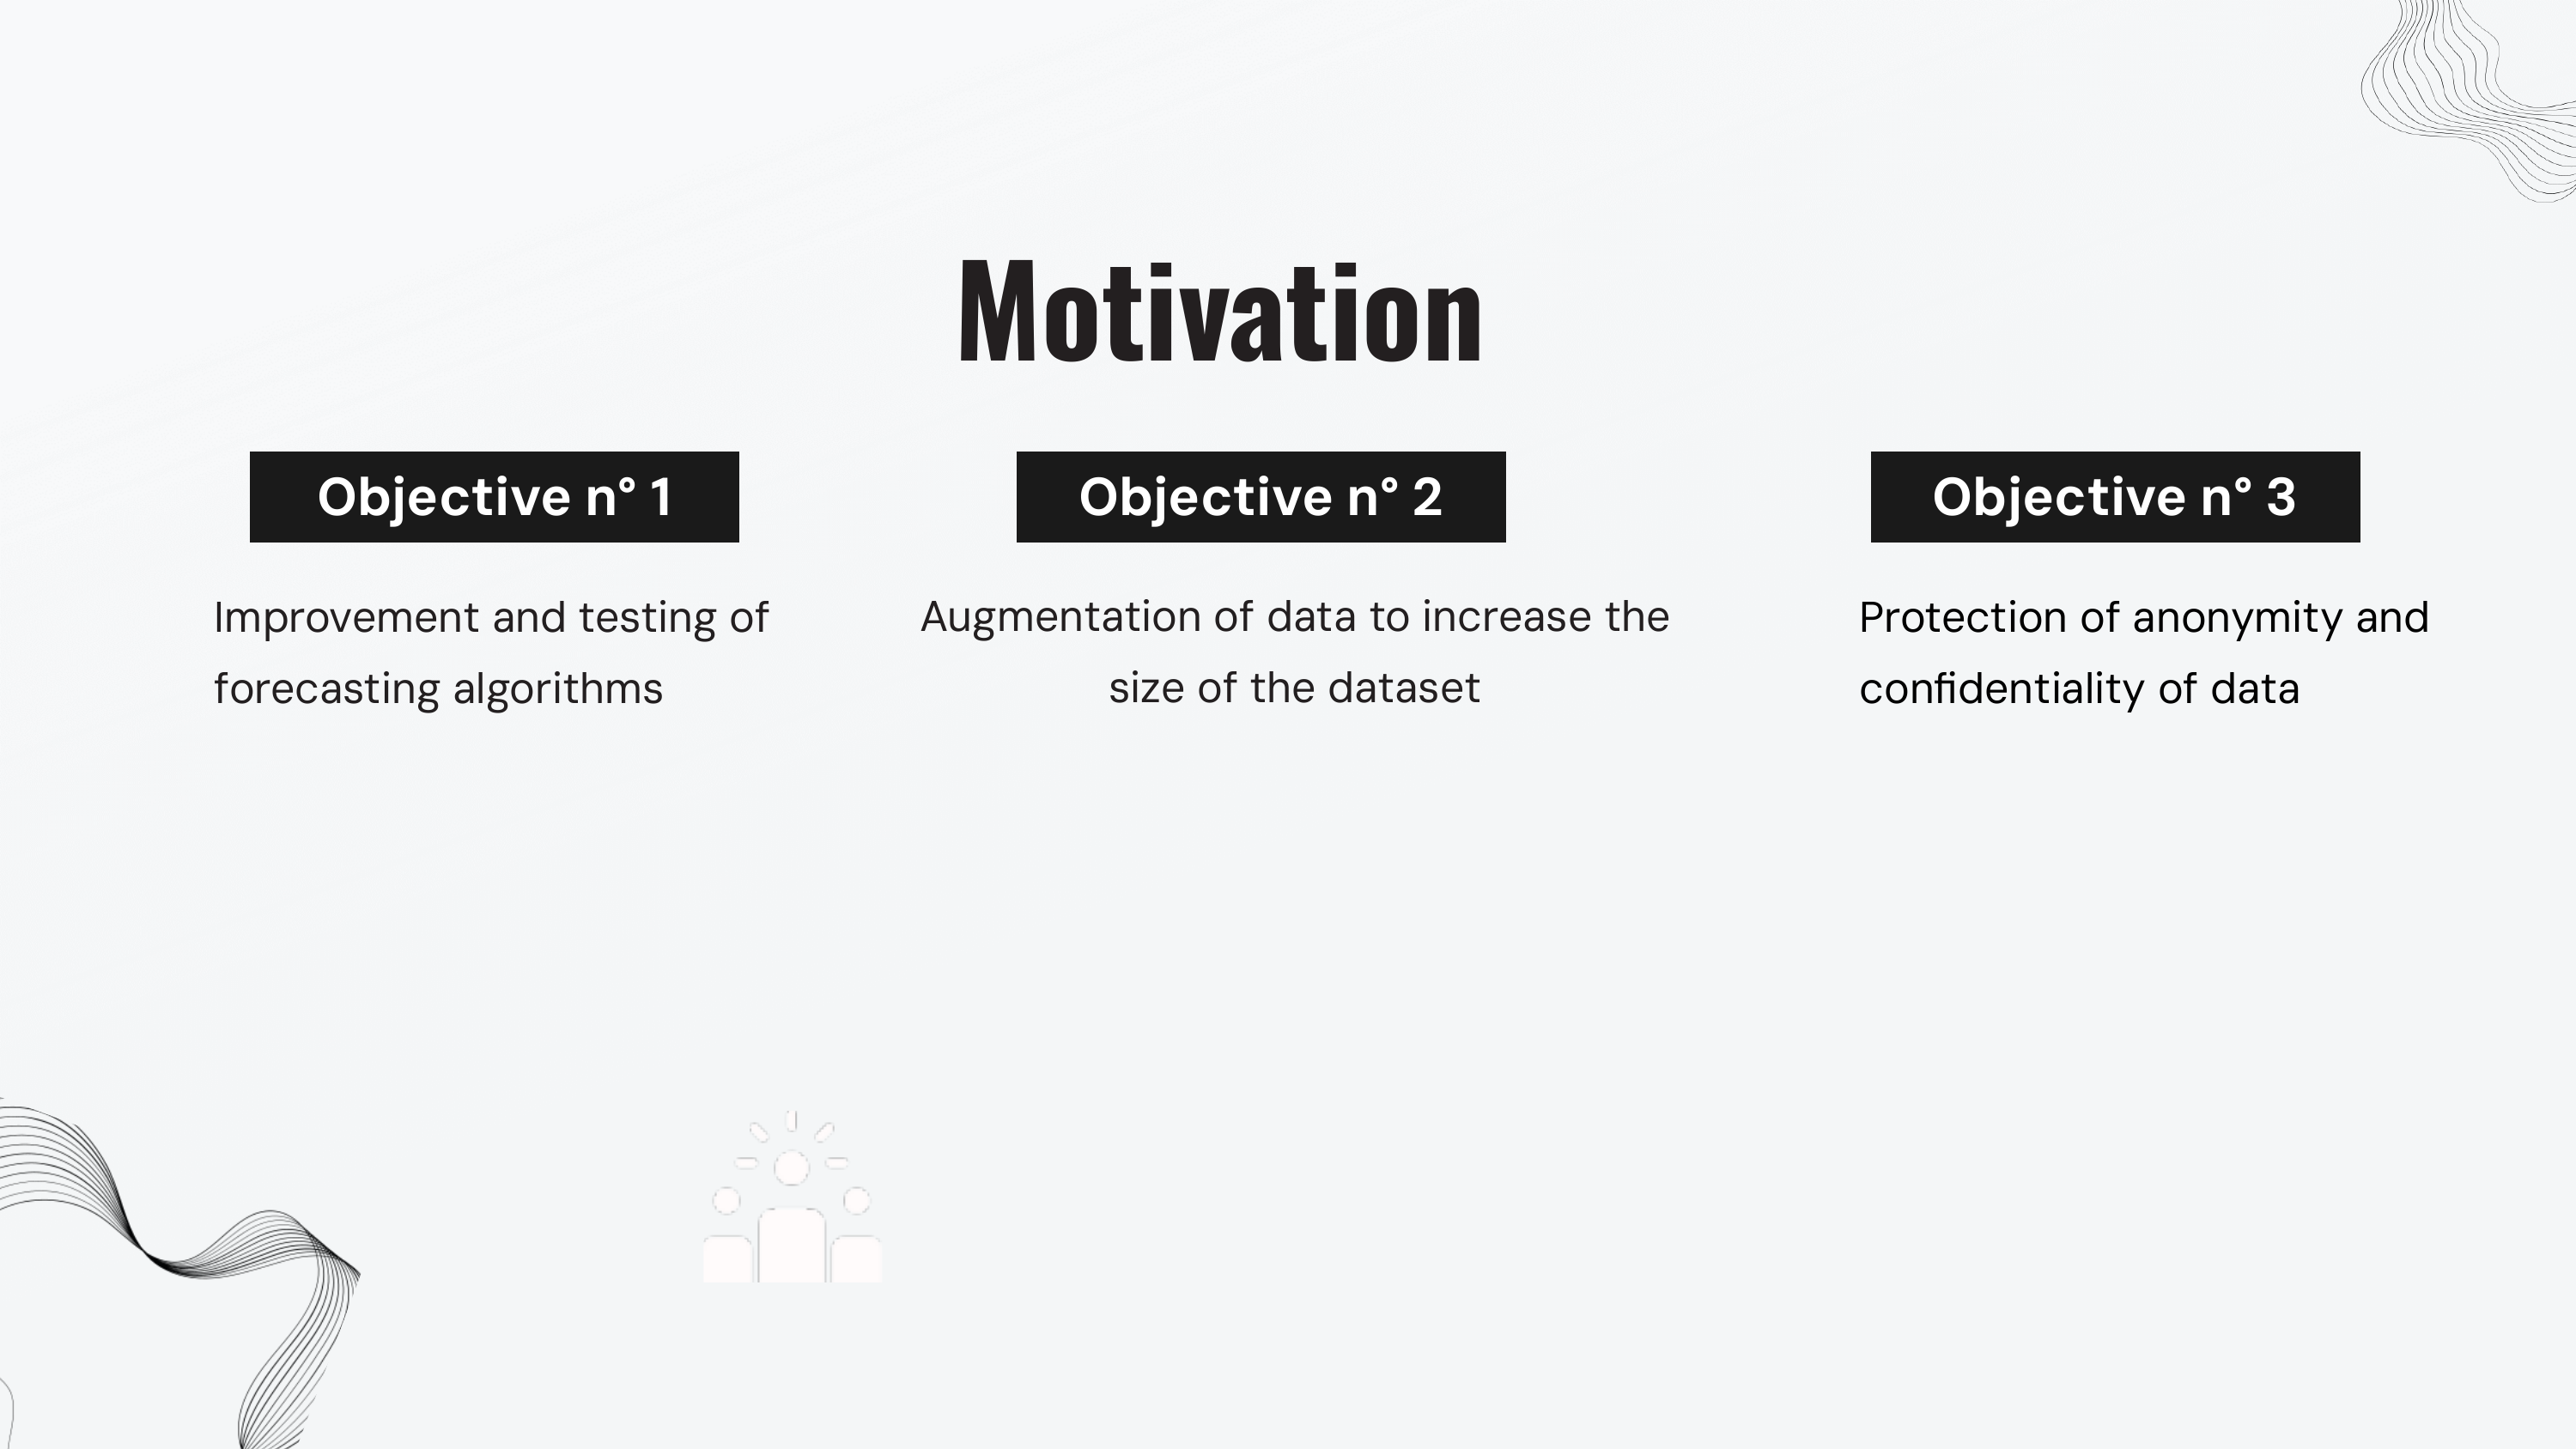

Motivation

Objective n° 1

Objective n° 2

Objective n° 3
Augmentation of data to increase the size of the dataset

Improvement and testing of forecasting algorithms
Protection of anonymity and confidentiality of data